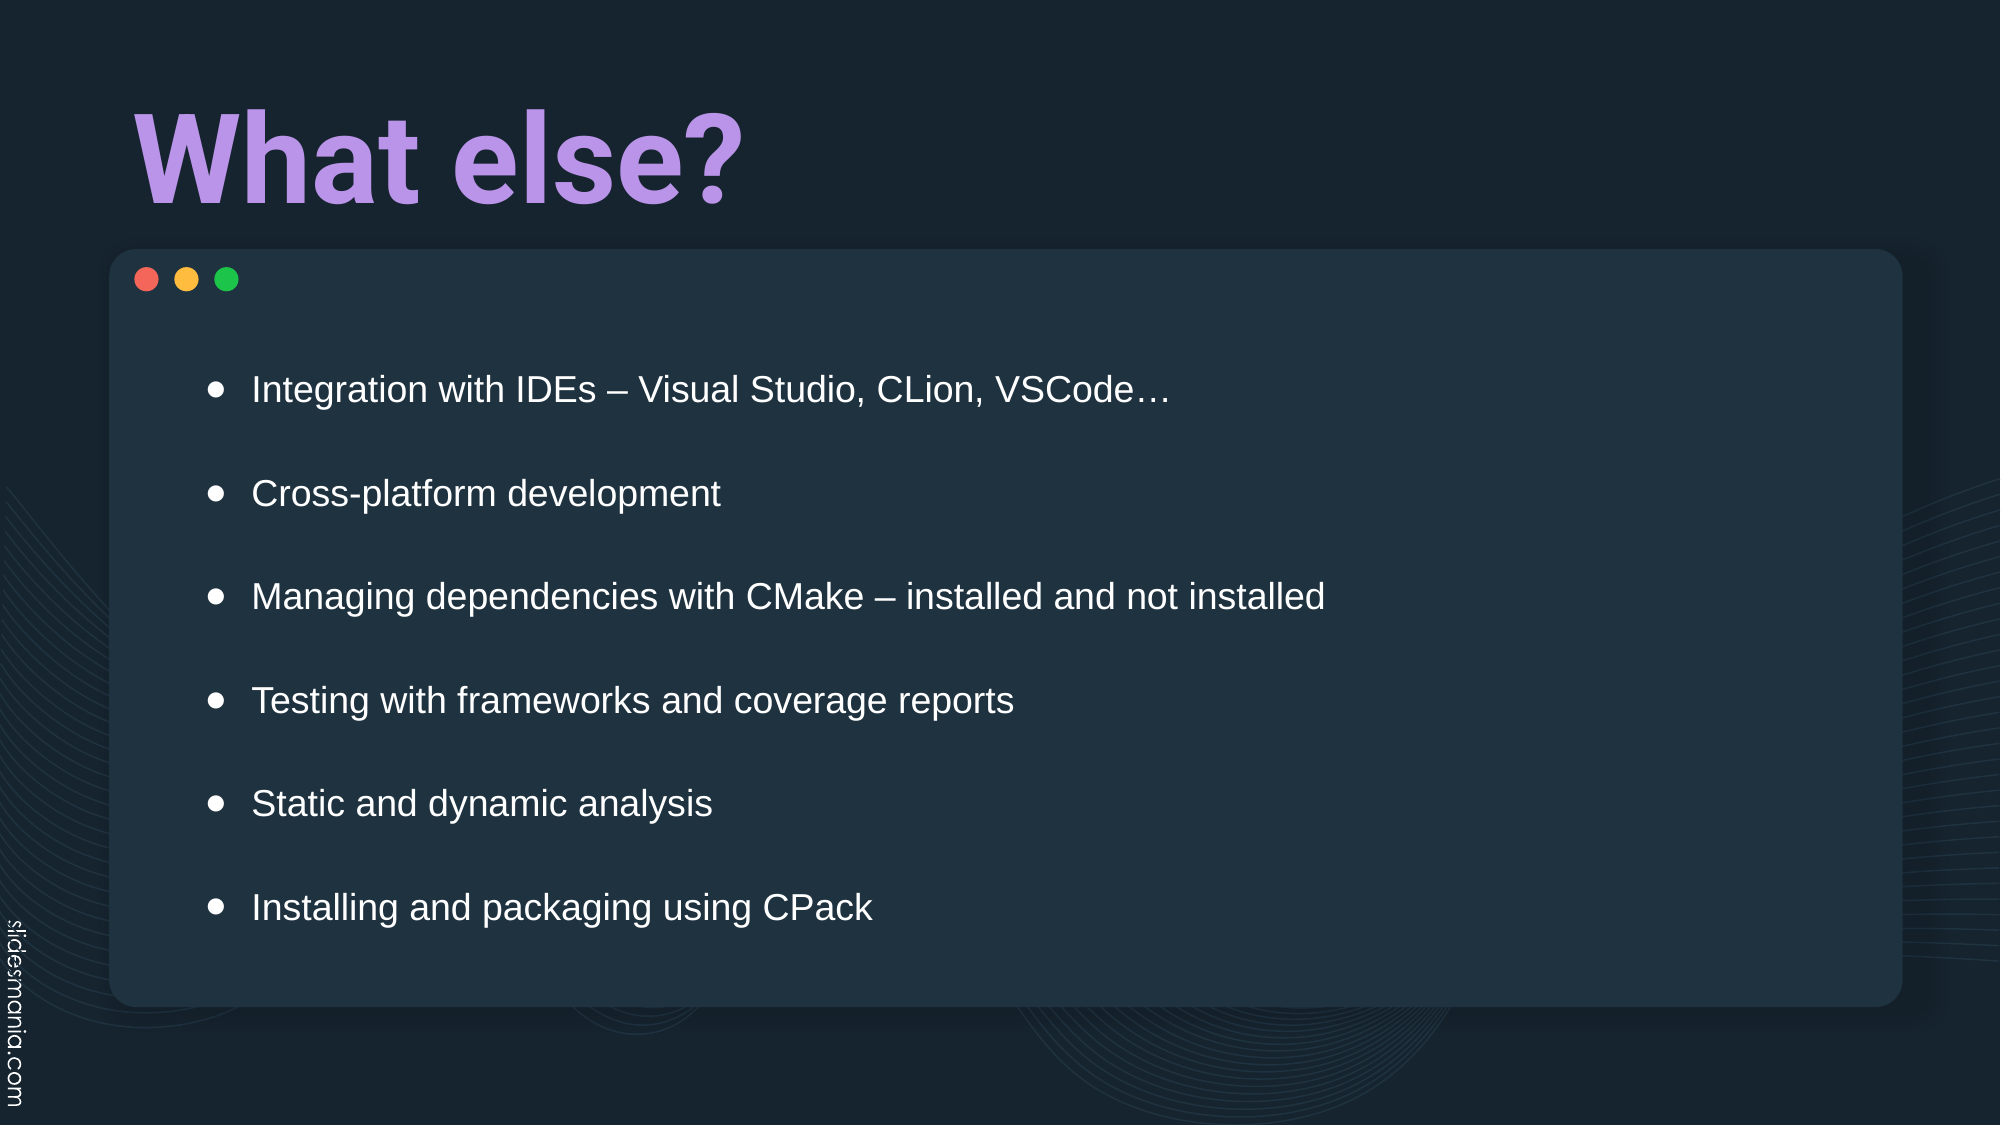

# What else?
Integration with IDEs – Visual Studio, CLion, VSCode…

Cross-platform development

Managing dependencies with CMake – installed and not installed

Testing with frameworks and coverage reports

Static and dynamic analysis

Installing and packaging using CPack